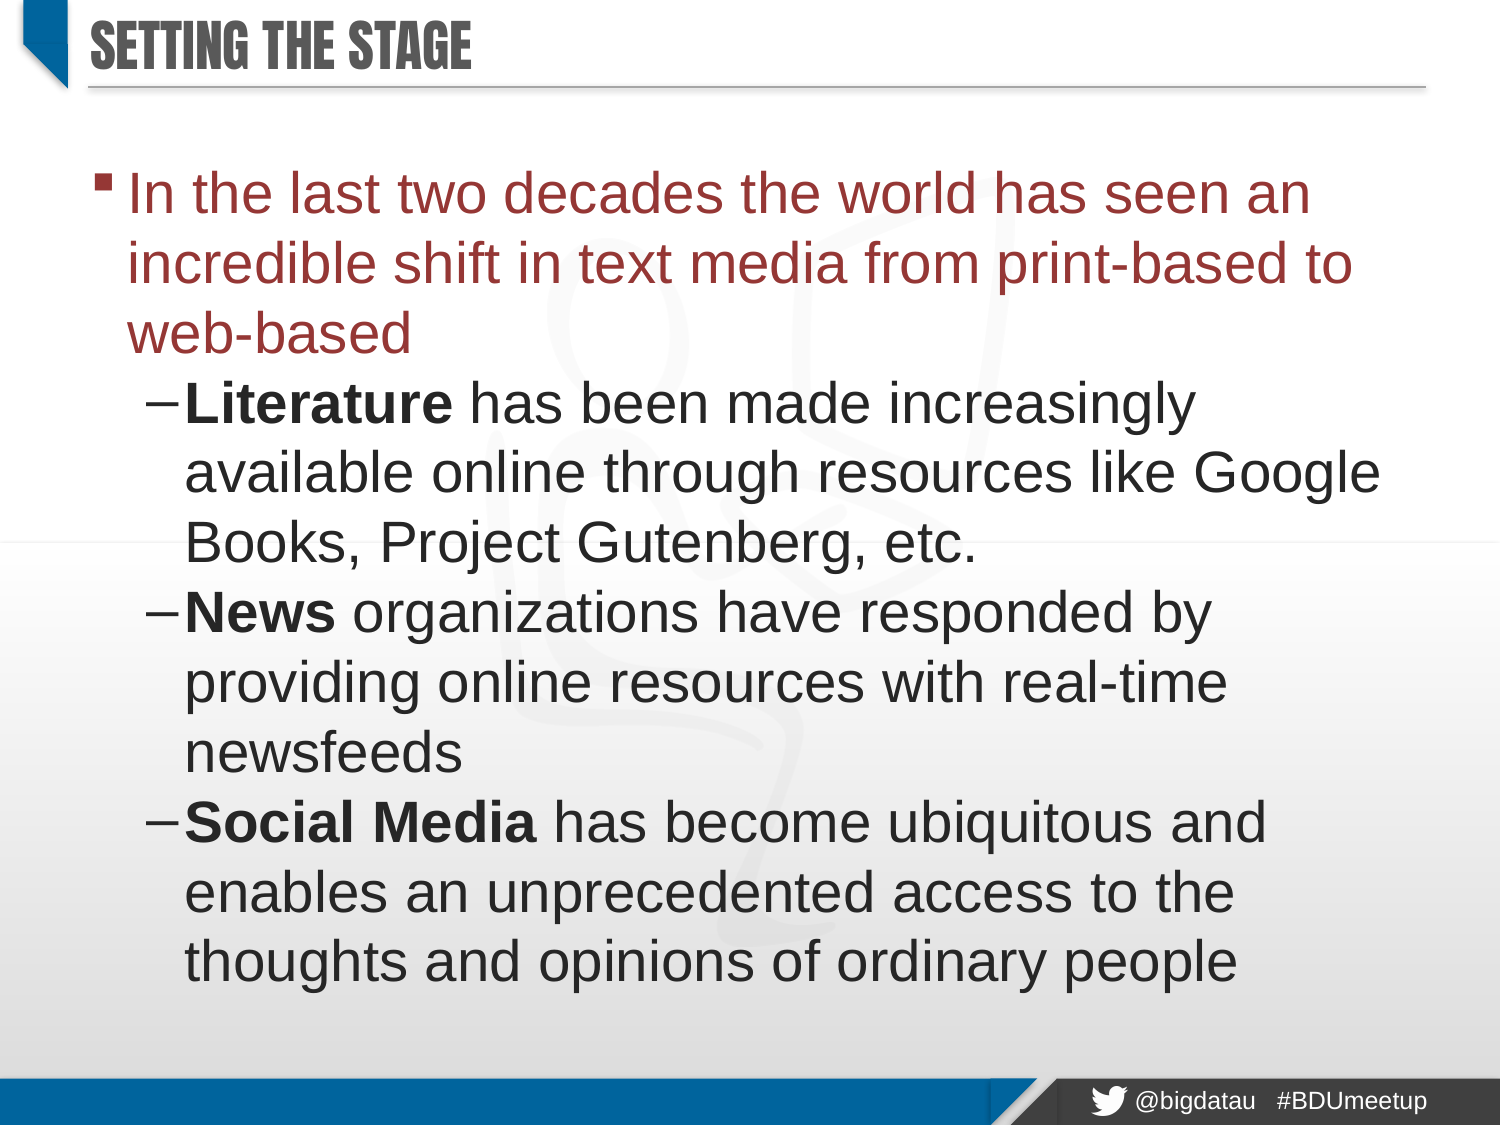

# Setting the Stage
In the last two decades the world has seen an incredible shift in text media from print-based to web-based
Literature has been made increasingly available online through resources like Google Books, Project Gutenberg, etc.
News organizations have responded by providing online resources with real-time newsfeeds
Social Media has become ubiquitous and enables an unprecedented access to the thoughts and opinions of ordinary people